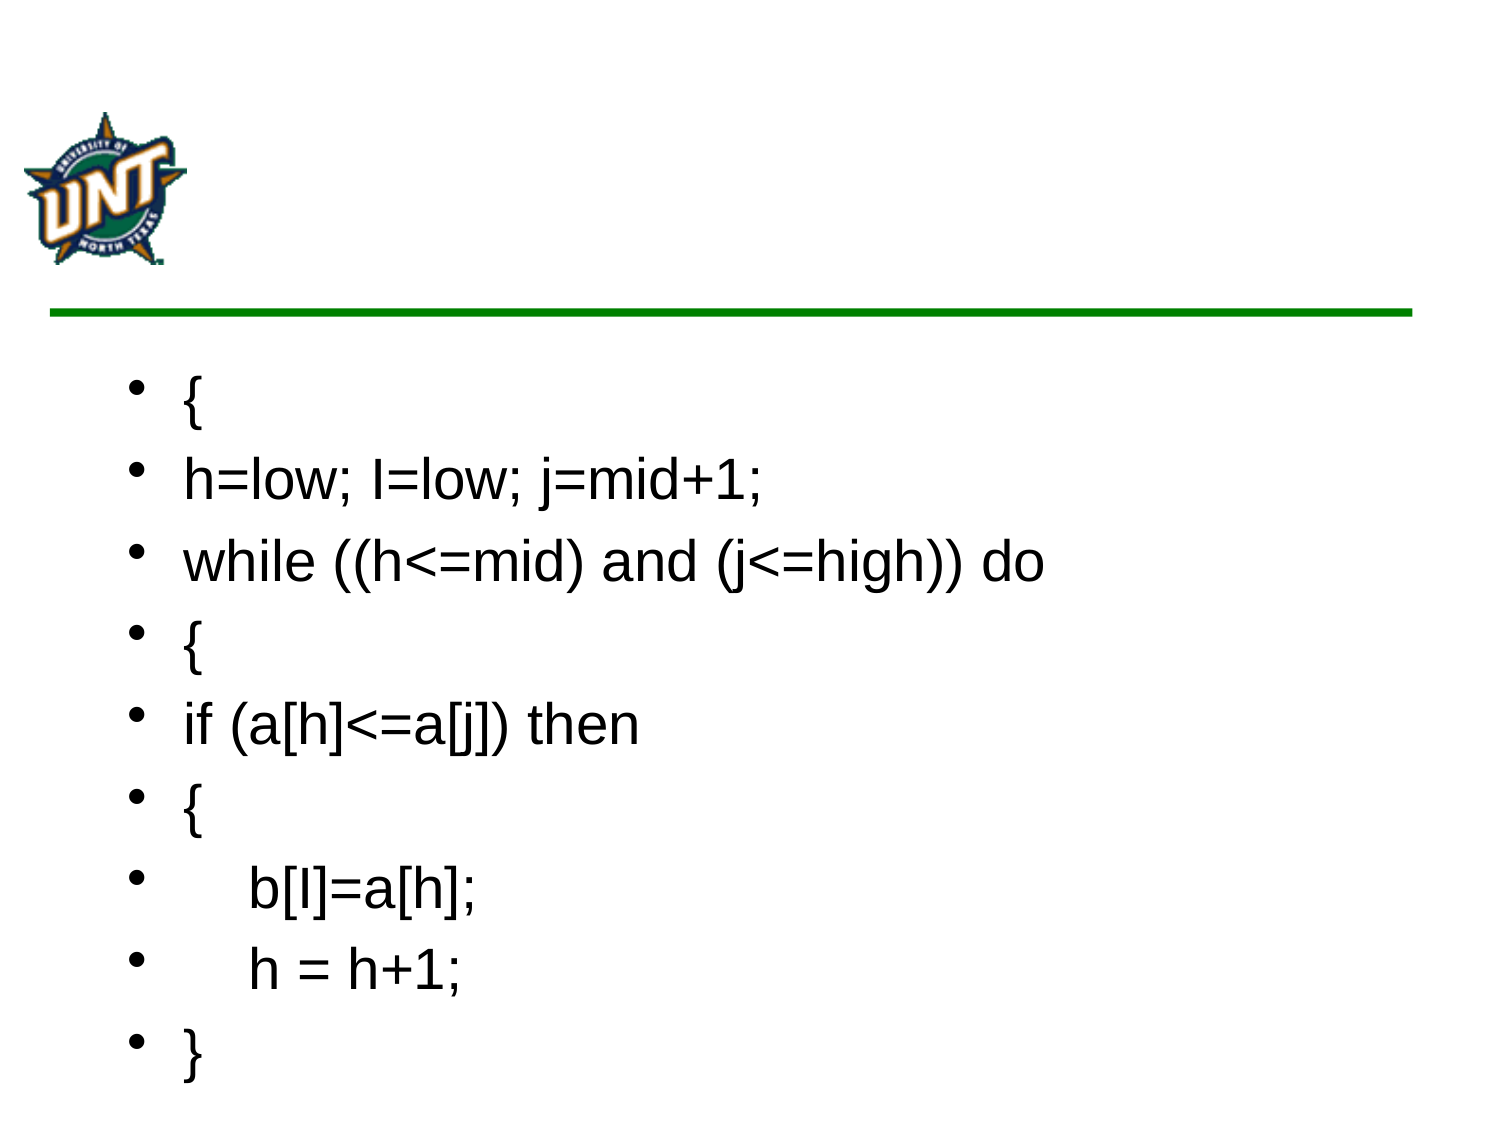

{
h=low; I=low; j=mid+1;
while ((h<=mid) and (j<=high)) do
{
if (a[h]<=a[j]) then
{
    b[I]=a[h];
    h = h+1;
}